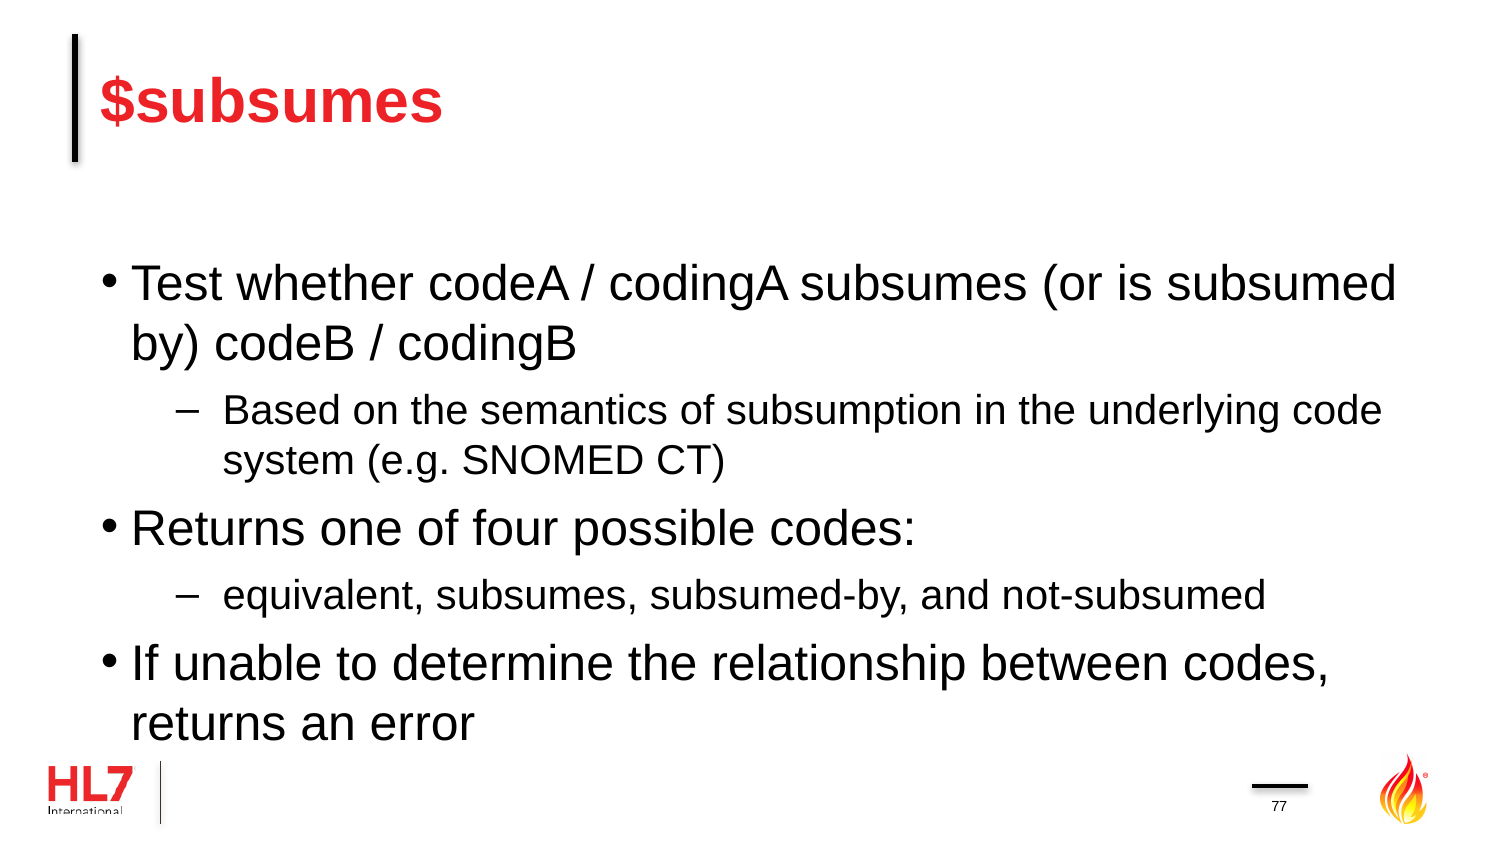

# $subsumes
Test whether codeA / codingA subsumes (or is subsumed by) codeB / codingB
Based on the semantics of subsumption in the underlying code system (e.g. SNOMED CT)
Returns one of four possible codes:
equivalent, subsumes, subsumed-by, and not-subsumed
If unable to determine the relationship between codes, returns an error
77